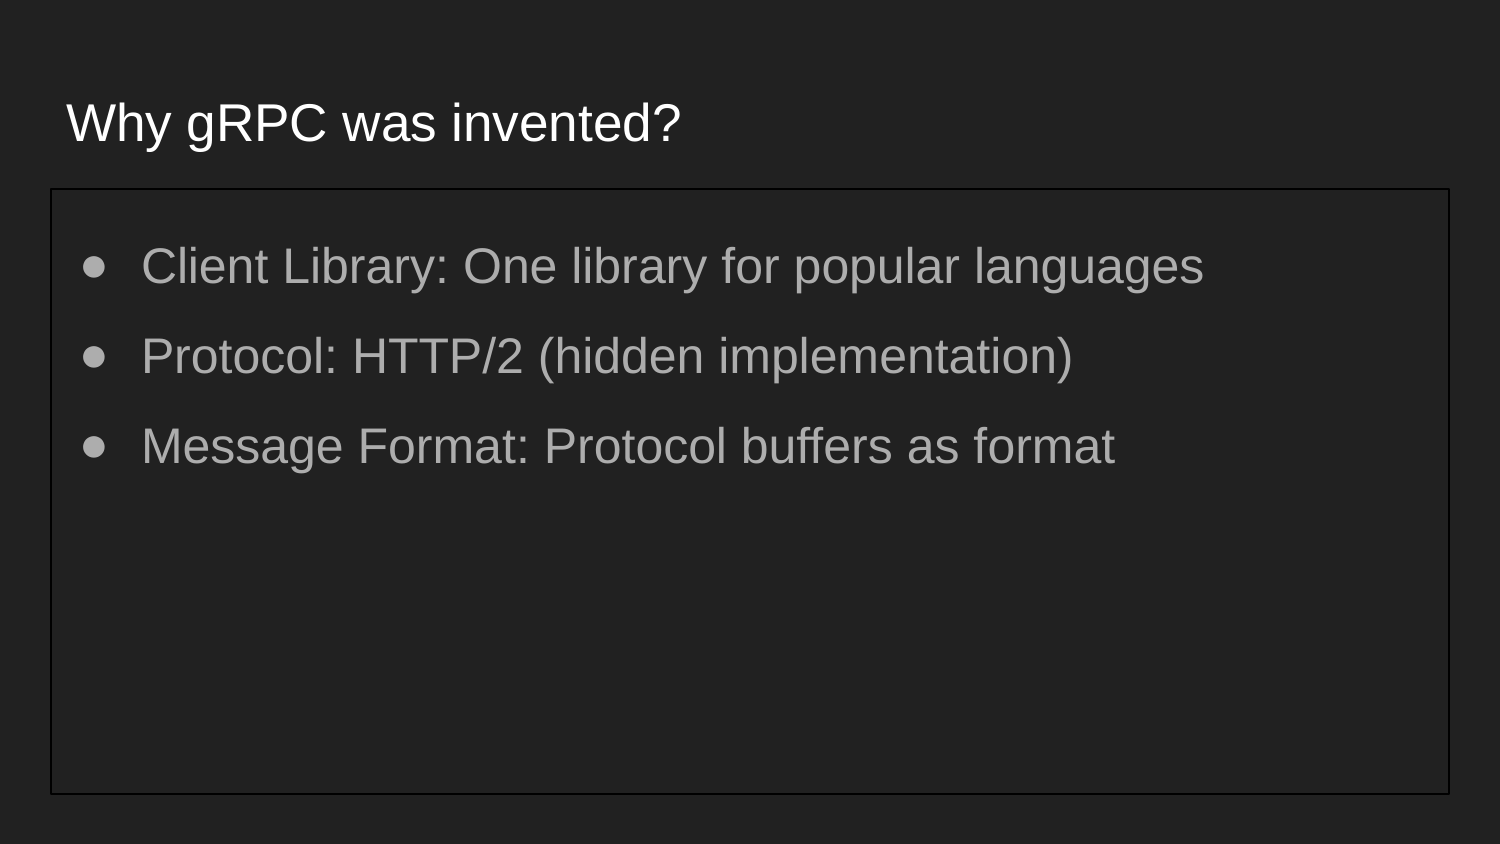

# Why gRPC was invented?
Client Library: One library for popular languages
Protocol: HTTP/2 (hidden implementation)
Message Format: Protocol buffers as format